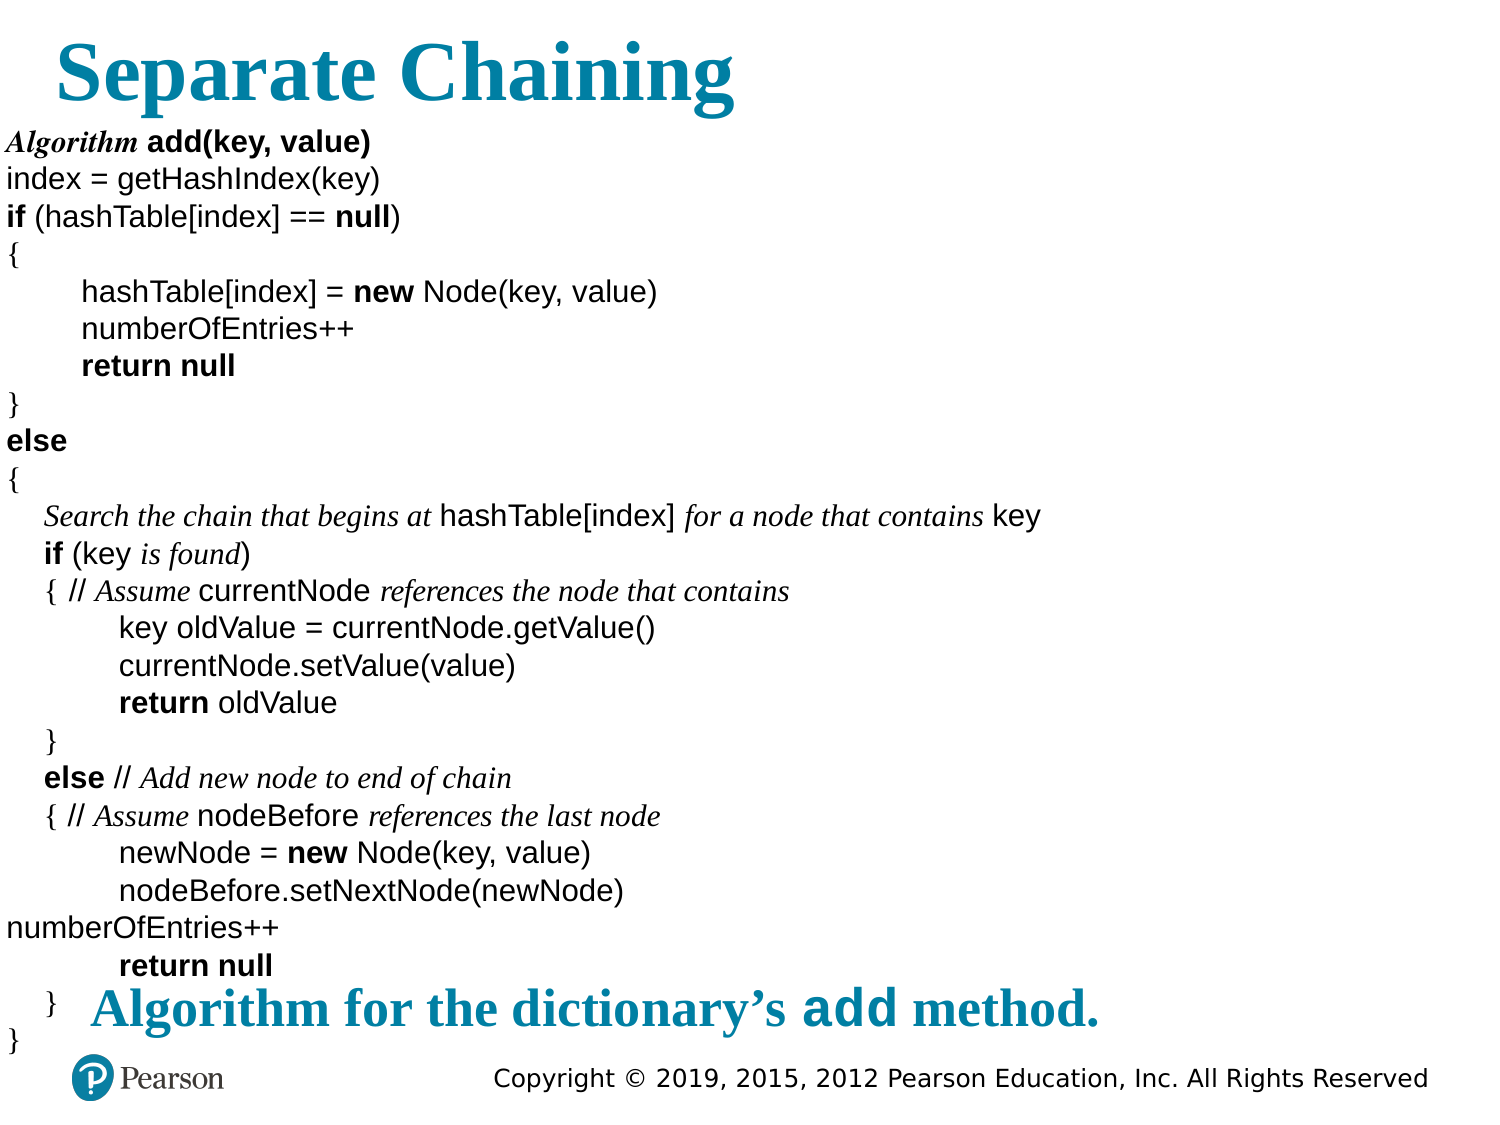

# Separate Chaining
Algorithm add(key, value)
index = getHashIndex(key)
if (hashTable[index] == null)
{
hashTable[index] = new Node(key, value)
numberOfEntries++
return null
}
else
{
Search the chain that begins at hashTable[index] for a node that contains key
if (key is found)
{ // Assume currentNode references the node that contains
key oldValue = currentNode.getValue()
currentNode.setValue(value)
return oldValue
}
else // Add new node to end of chain
{ // Assume nodeBefore references the last node
newNode = new Node(key, value)
nodeBefore.setNextNode(newNode) numberOfEntries++
return null
}
}
Algorithm for the dictionary’s add method.